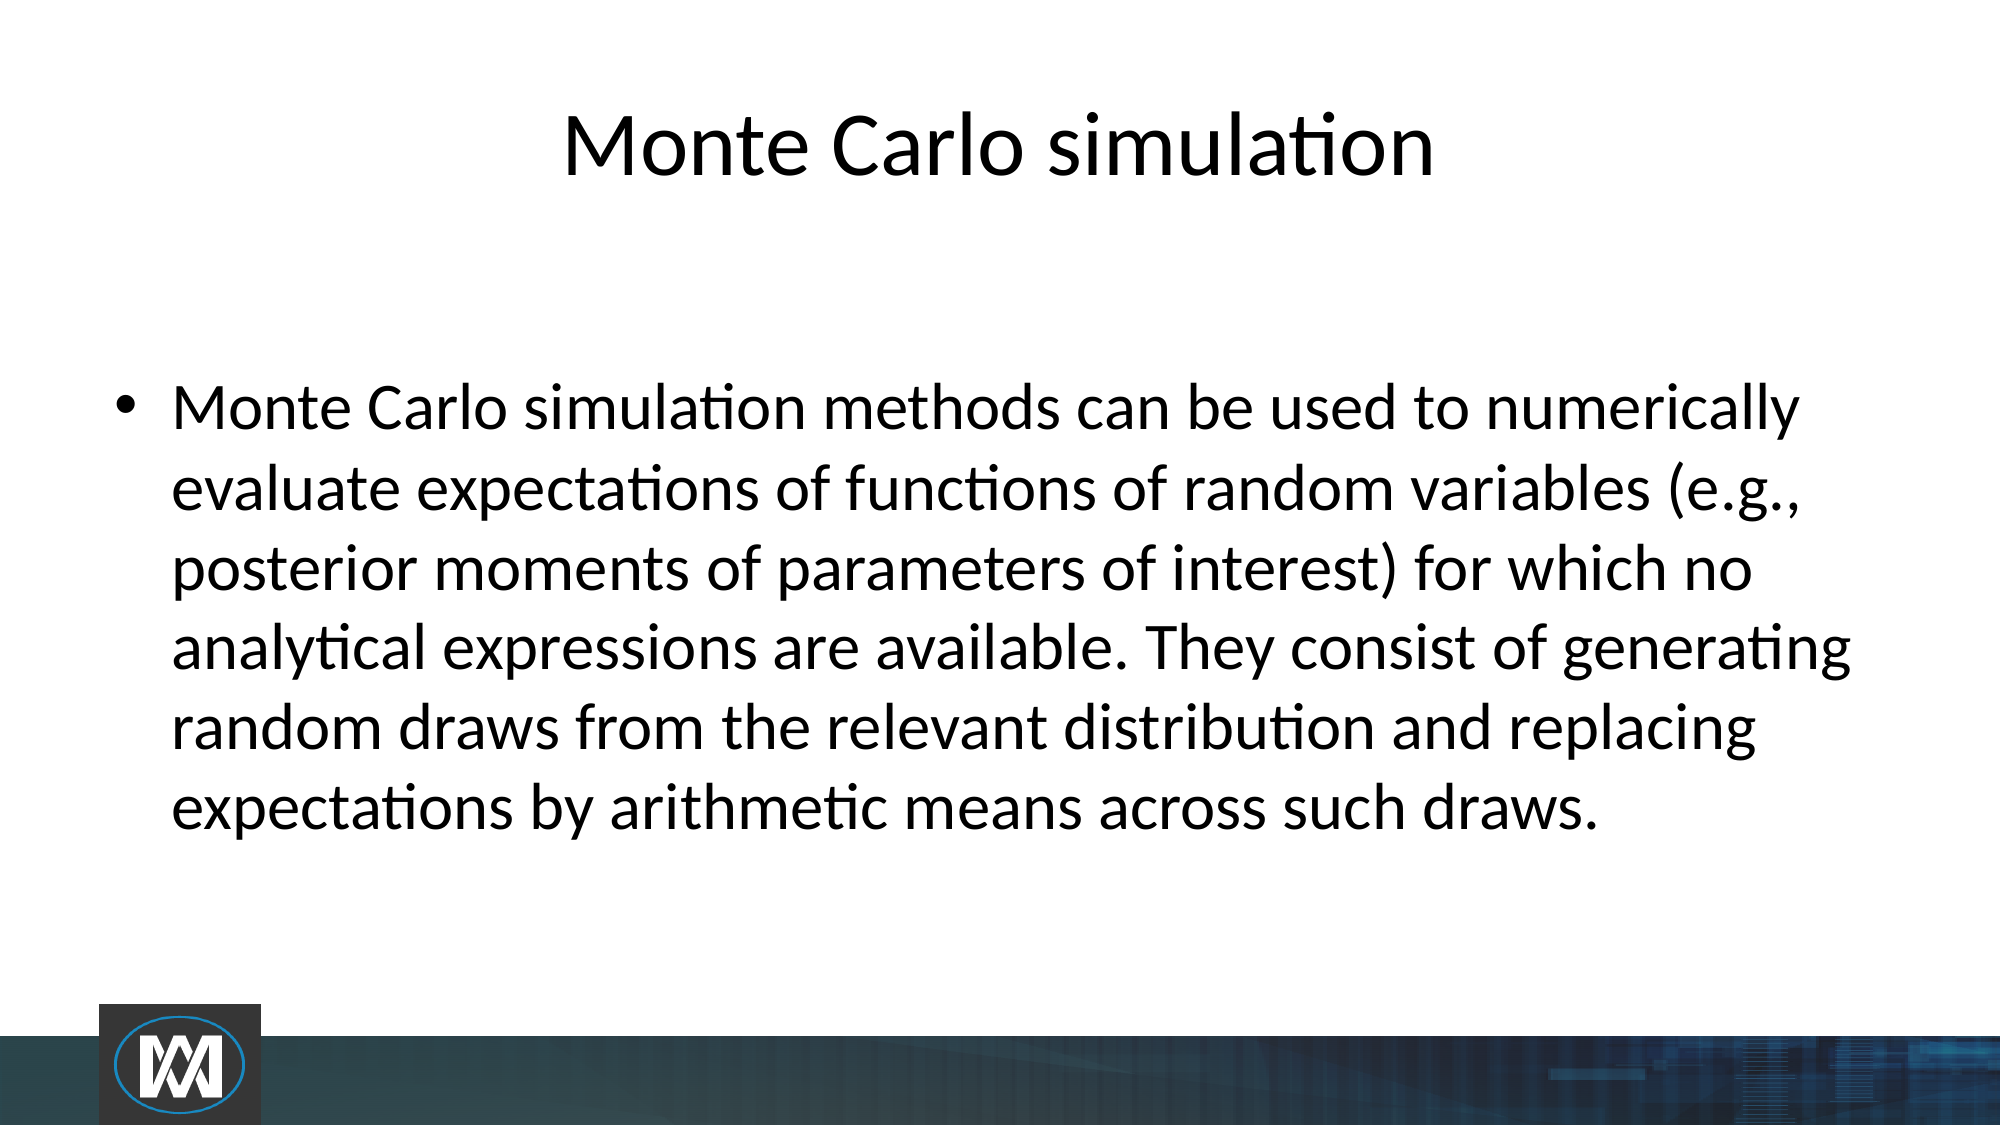

# Monte Carlo simulation

Monte Carlo simulation methods can be used to numerically evaluate expectations of functions of random variables (e.g., posterior moments of parameters of interest) for which no analytical expressions are available. They consist of generating random draws from the relevant distribution and replacing expectations by arithmetic means across such draws.